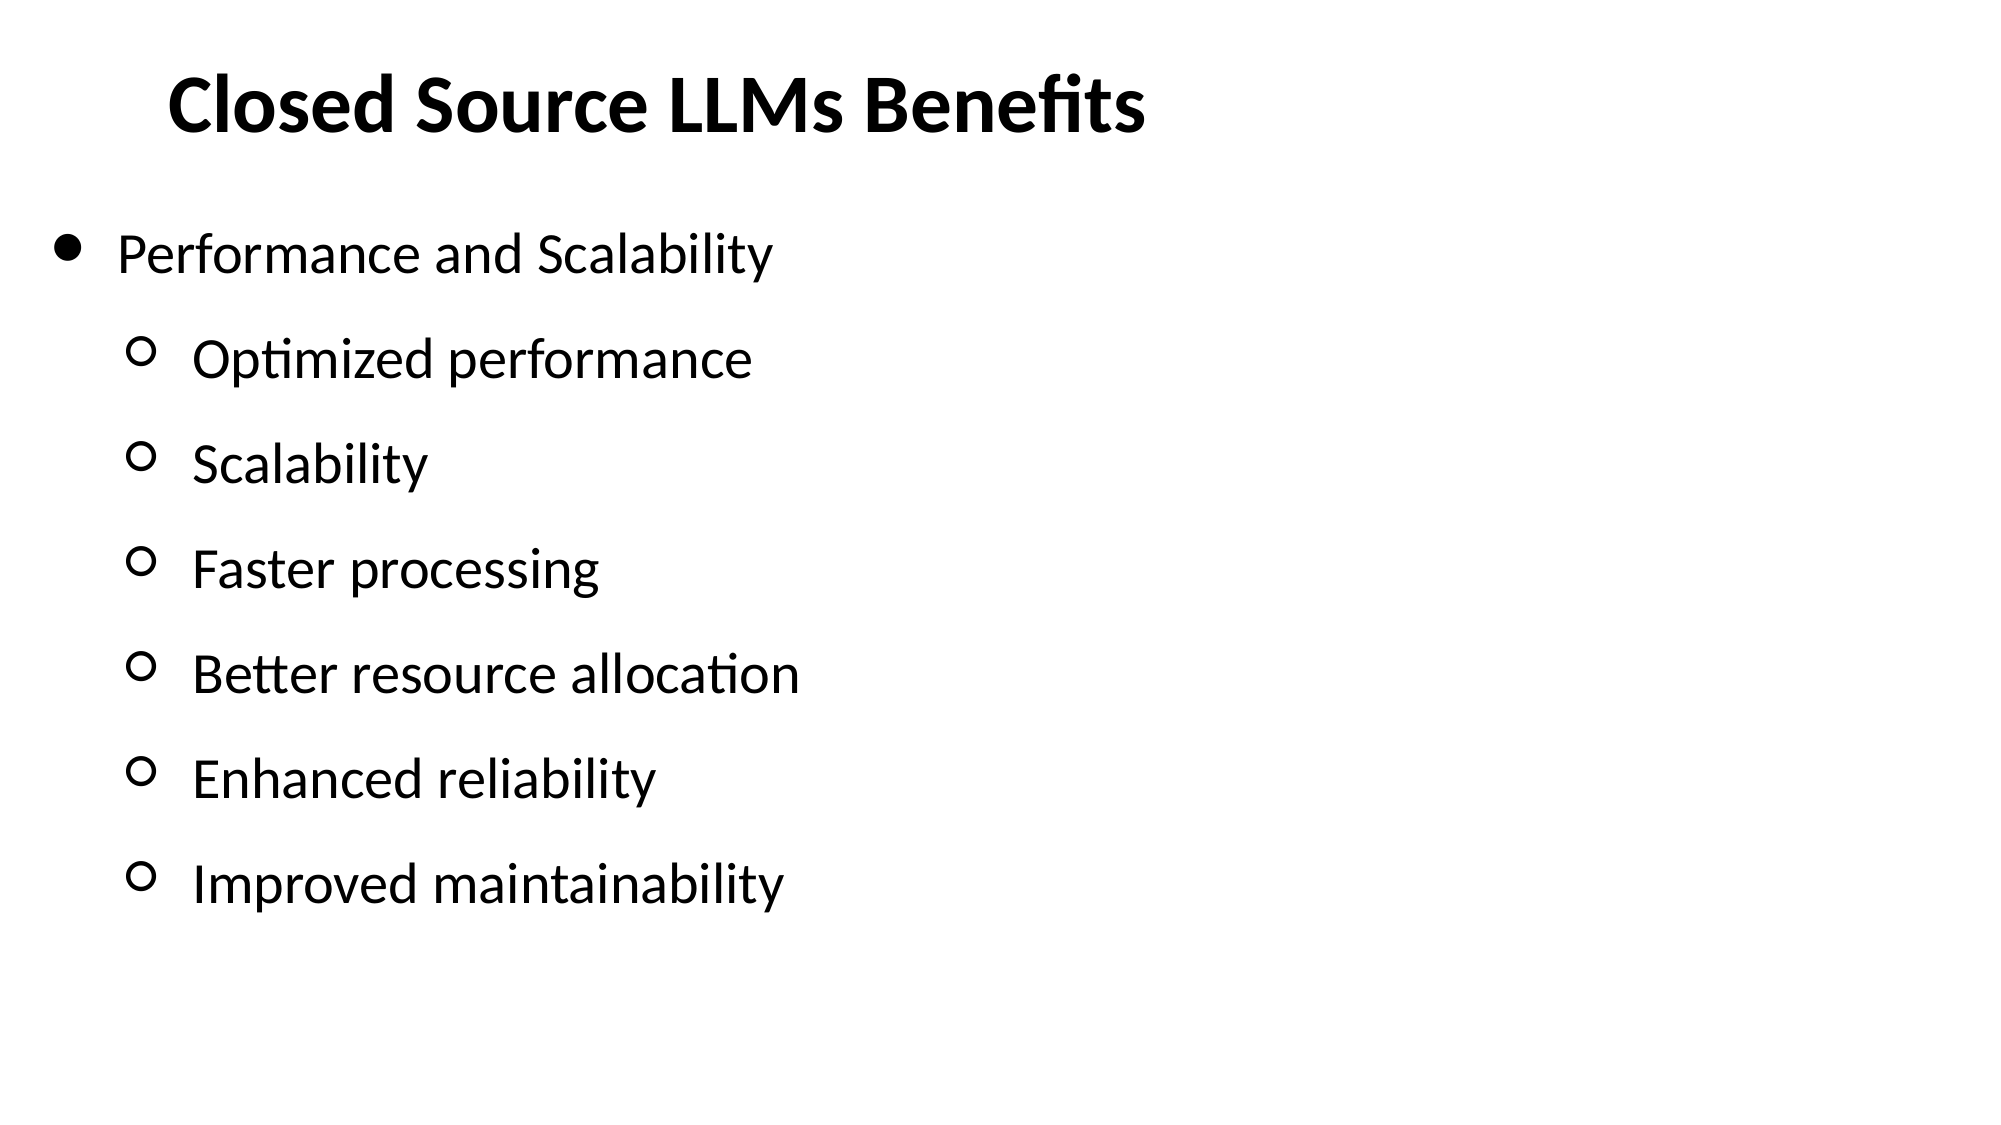

Closed Source LLMs Benefits
Performance and Scalability
Optimized performance
Scalability
Faster processing
Better resource allocation
Enhanced reliability
Improved maintainability